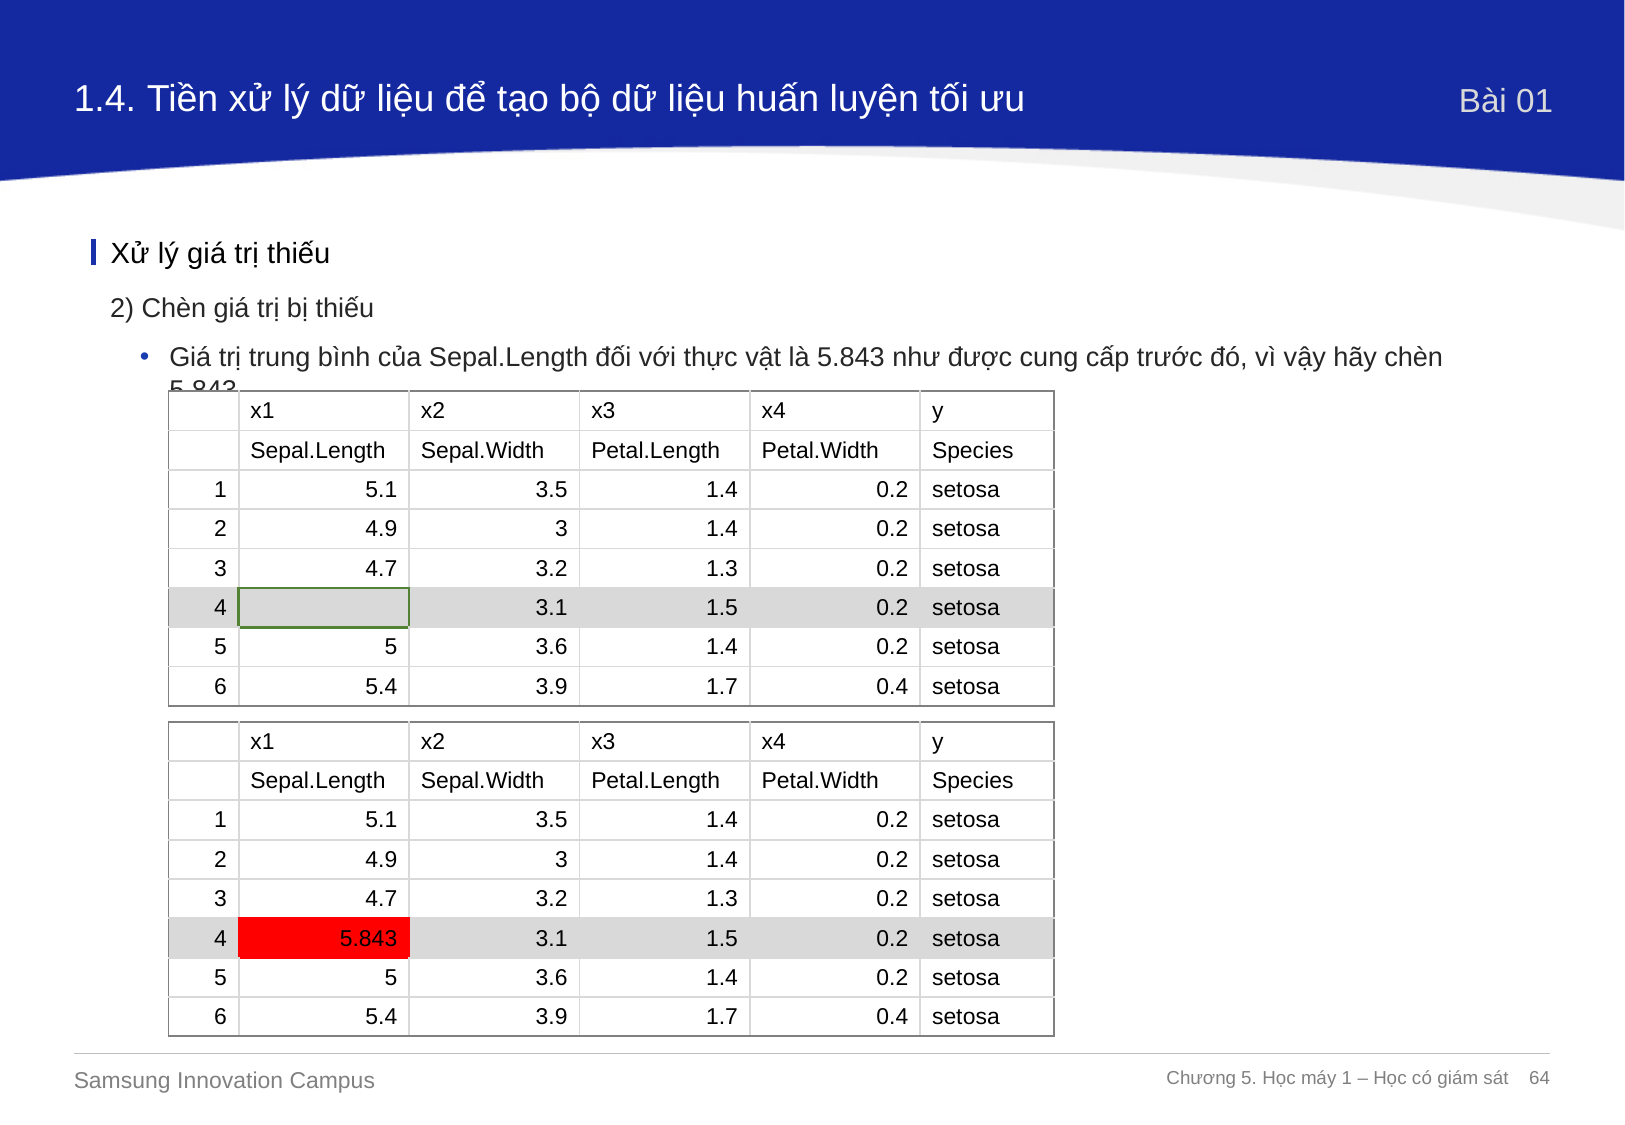

1.4. Tiền xử lý dữ liệu để tạo bộ dữ liệu huấn luyện tối ưu
Bài 01
Xử lý giá trị thiếu
2) Chèn giá trị bị thiếu
Giá trị trung bình của Sepal.Length đối với thực vật là 5.843 như được cung cấp trước đó, vì vậy hãy chèn 5.843.
|  | x1 | x2 | x3 | x4 | y |
| --- | --- | --- | --- | --- | --- |
|  | Sepal.Length | Sepal.Width | Petal.Length | Petal.Width | Species |
| 1 | 5.1 | 3.5 | 1.4 | 0.2 | setosa |
| 2 | 4.9 | 3 | 1.4 | 0.2 | setosa |
| 3 | 4.7 | 3.2 | 1.3 | 0.2 | setosa |
| 4 |  | 3.1 | 1.5 | 0.2 | setosa |
| 5 | 5 | 3.6 | 1.4 | 0.2 | setosa |
| 6 | 5.4 | 3.9 | 1.7 | 0.4 | setosa |
|  | x1 | x2 | x3 | x4 | y |
| --- | --- | --- | --- | --- | --- |
|  | Sepal.Length | Sepal.Width | Petal.Length | Petal.Width | Species |
| 1 | 5.1 | 3.5 | 1.4 | 0.2 | setosa |
| 2 | 4.9 | 3 | 1.4 | 0.2 | setosa |
| 3 | 4.7 | 3.2 | 1.3 | 0.2 | setosa |
| 4 | 5.843 | 3.1 | 1.5 | 0.2 | setosa |
| 5 | 5 | 3.6 | 1.4 | 0.2 | setosa |
| 6 | 5.4 | 3.9 | 1.7 | 0.4 | setosa |